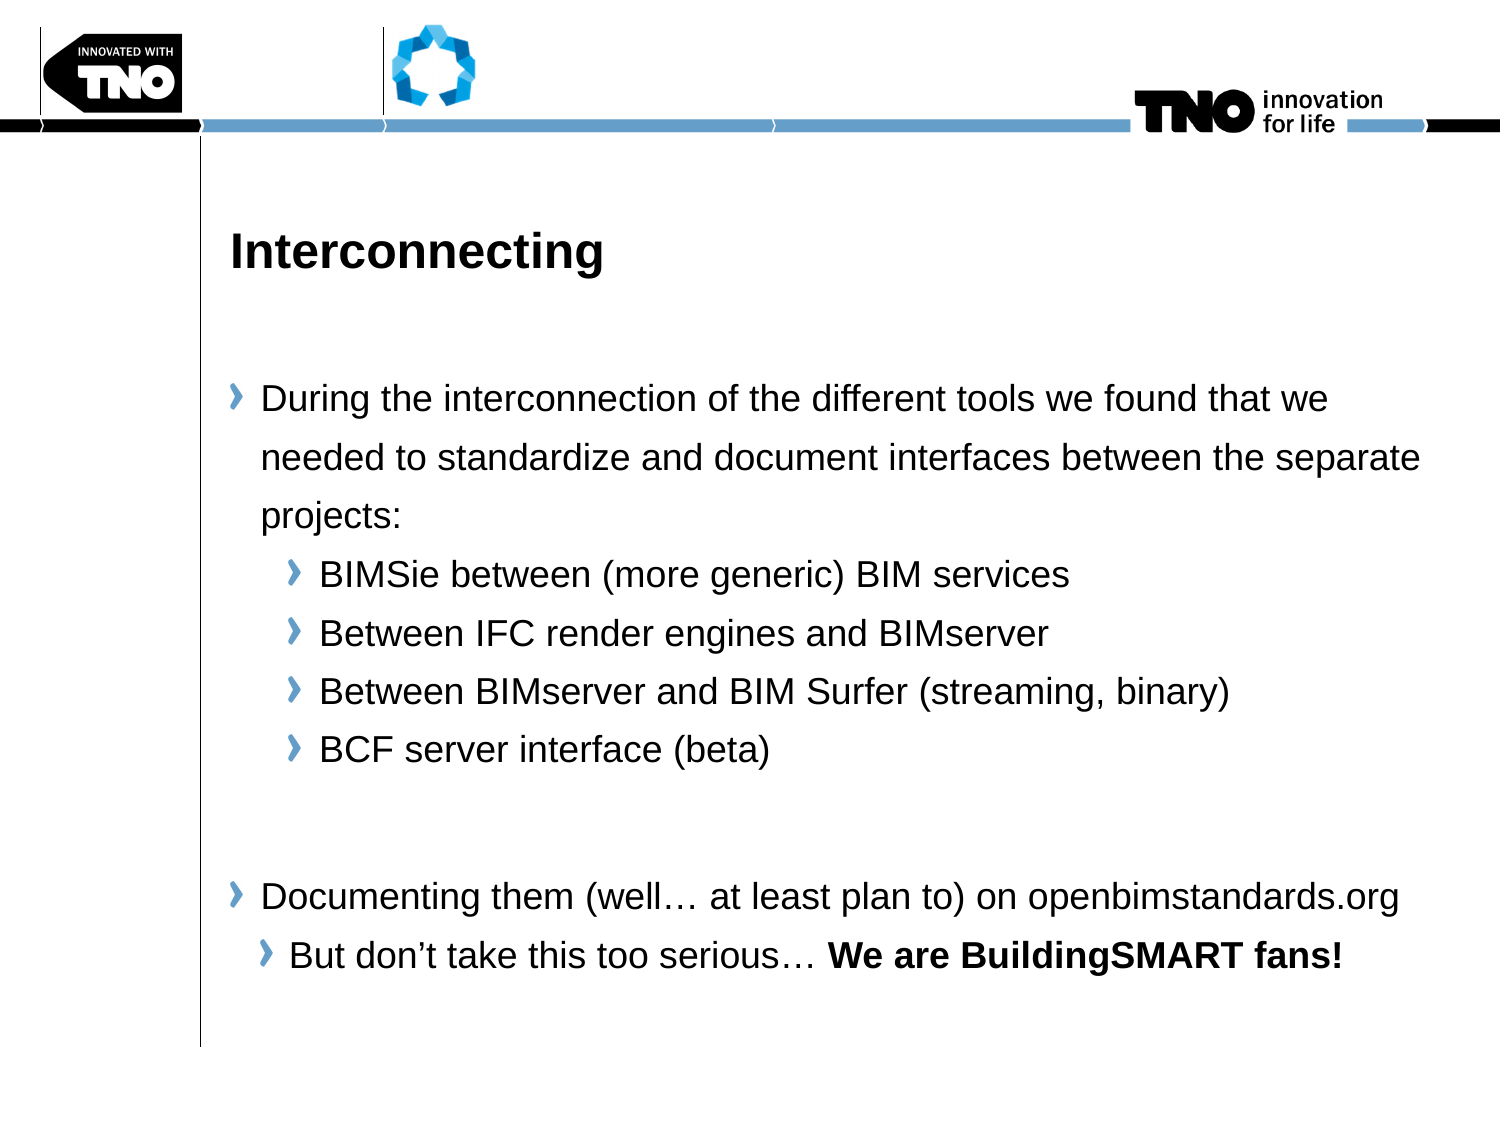

# Interconnecting
During the interconnection of the different tools we found that we needed to standardize and document interfaces between the separate projects:
BIMSie between (more generic) BIM services
Between IFC render engines and BIMserver
Between BIMserver and BIM Surfer (streaming, binary)
BCF server interface (beta)

Documenting them (well… at least plan to) on openbimstandards.org
But don’t take this too serious… We are BuildingSMART fans!